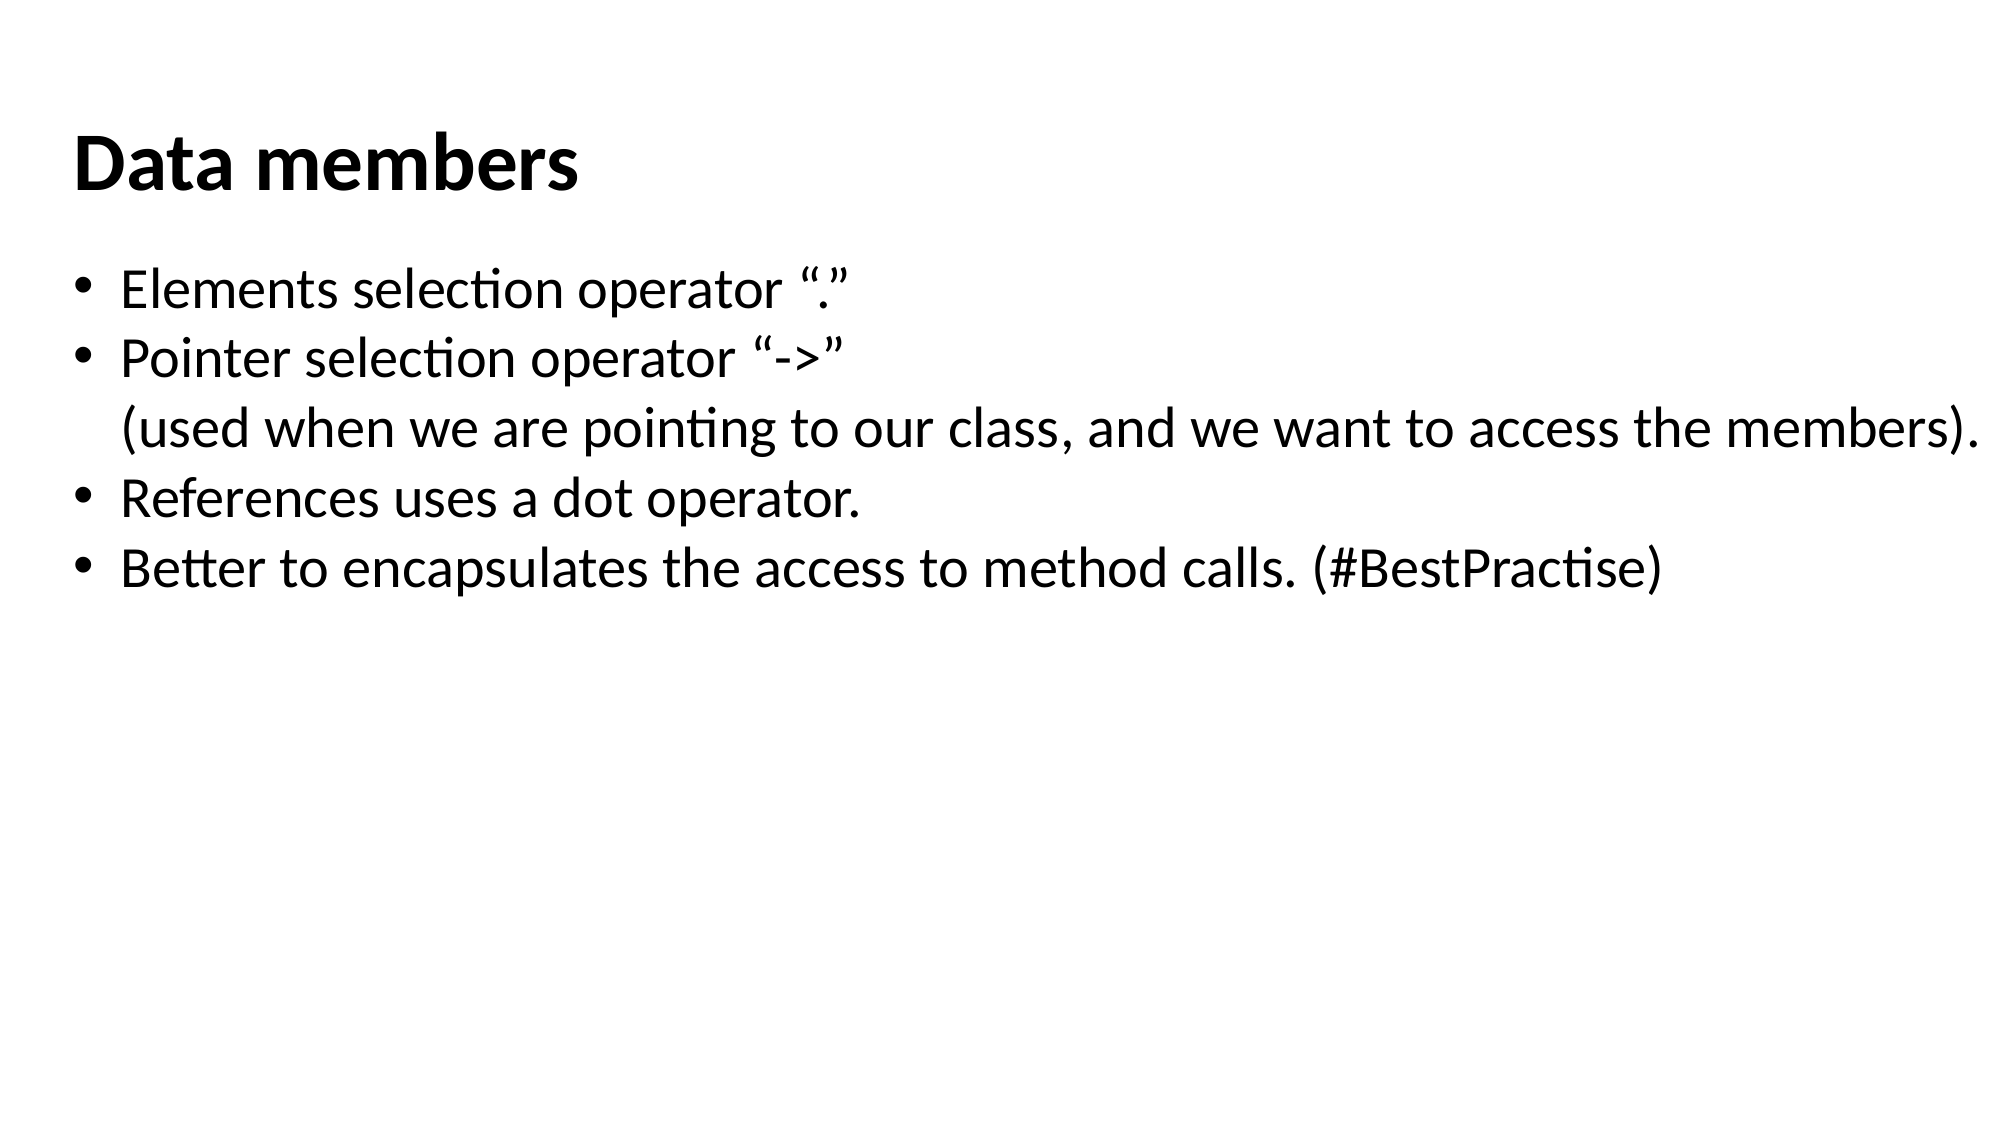

Data members
Elements selection operator “.”
Pointer selection operator “->”
(used when we are pointing to our class, and we want to access the members).
References uses a dot operator.
Better to encapsulates the access to method calls. (#BestPractise)